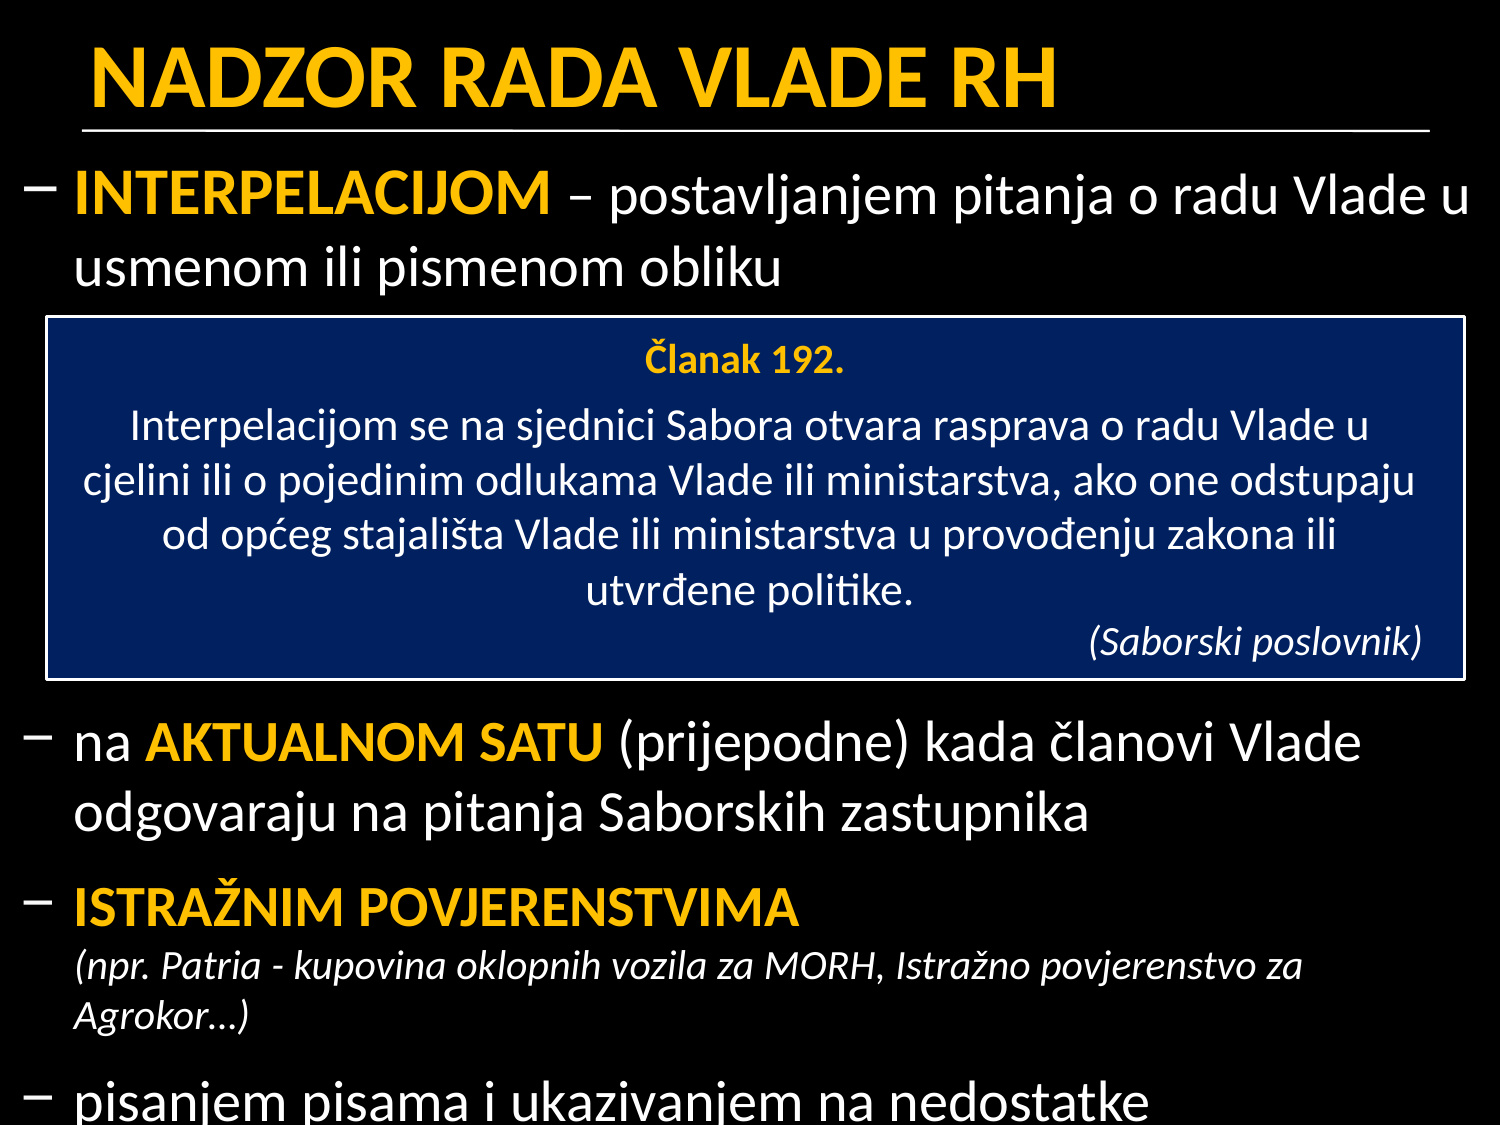

# NADZOR RADA VLADE RH
INTERPELACIJOM – postavljanjem pitanja o radu Vlade u usmenom ili pismenom obliku

na AKTUALNOM SATU (prijepodne) kada članovi Vlade odgovaraju na pitanja Saborskih zastupnika
ISTRAŽNIM POVJERENSTVIMA
(npr. Patria - kupovina oklopnih vozila za MORH, Istražno povjerenstvo za Agrokor…)
pisanjem pisama i ukazivanjem na nedostatke
Članak 192.
Interpelacijom se na sjednici Sabora otvara rasprava o radu Vlade u cjelini ili o pojedinim odlukama Vlade ili ministarstva, ako one odstupaju od općeg stajališta Vlade ili ministarstva u provođenju zakona ili utvrđene politike.
(Saborski poslovnik)